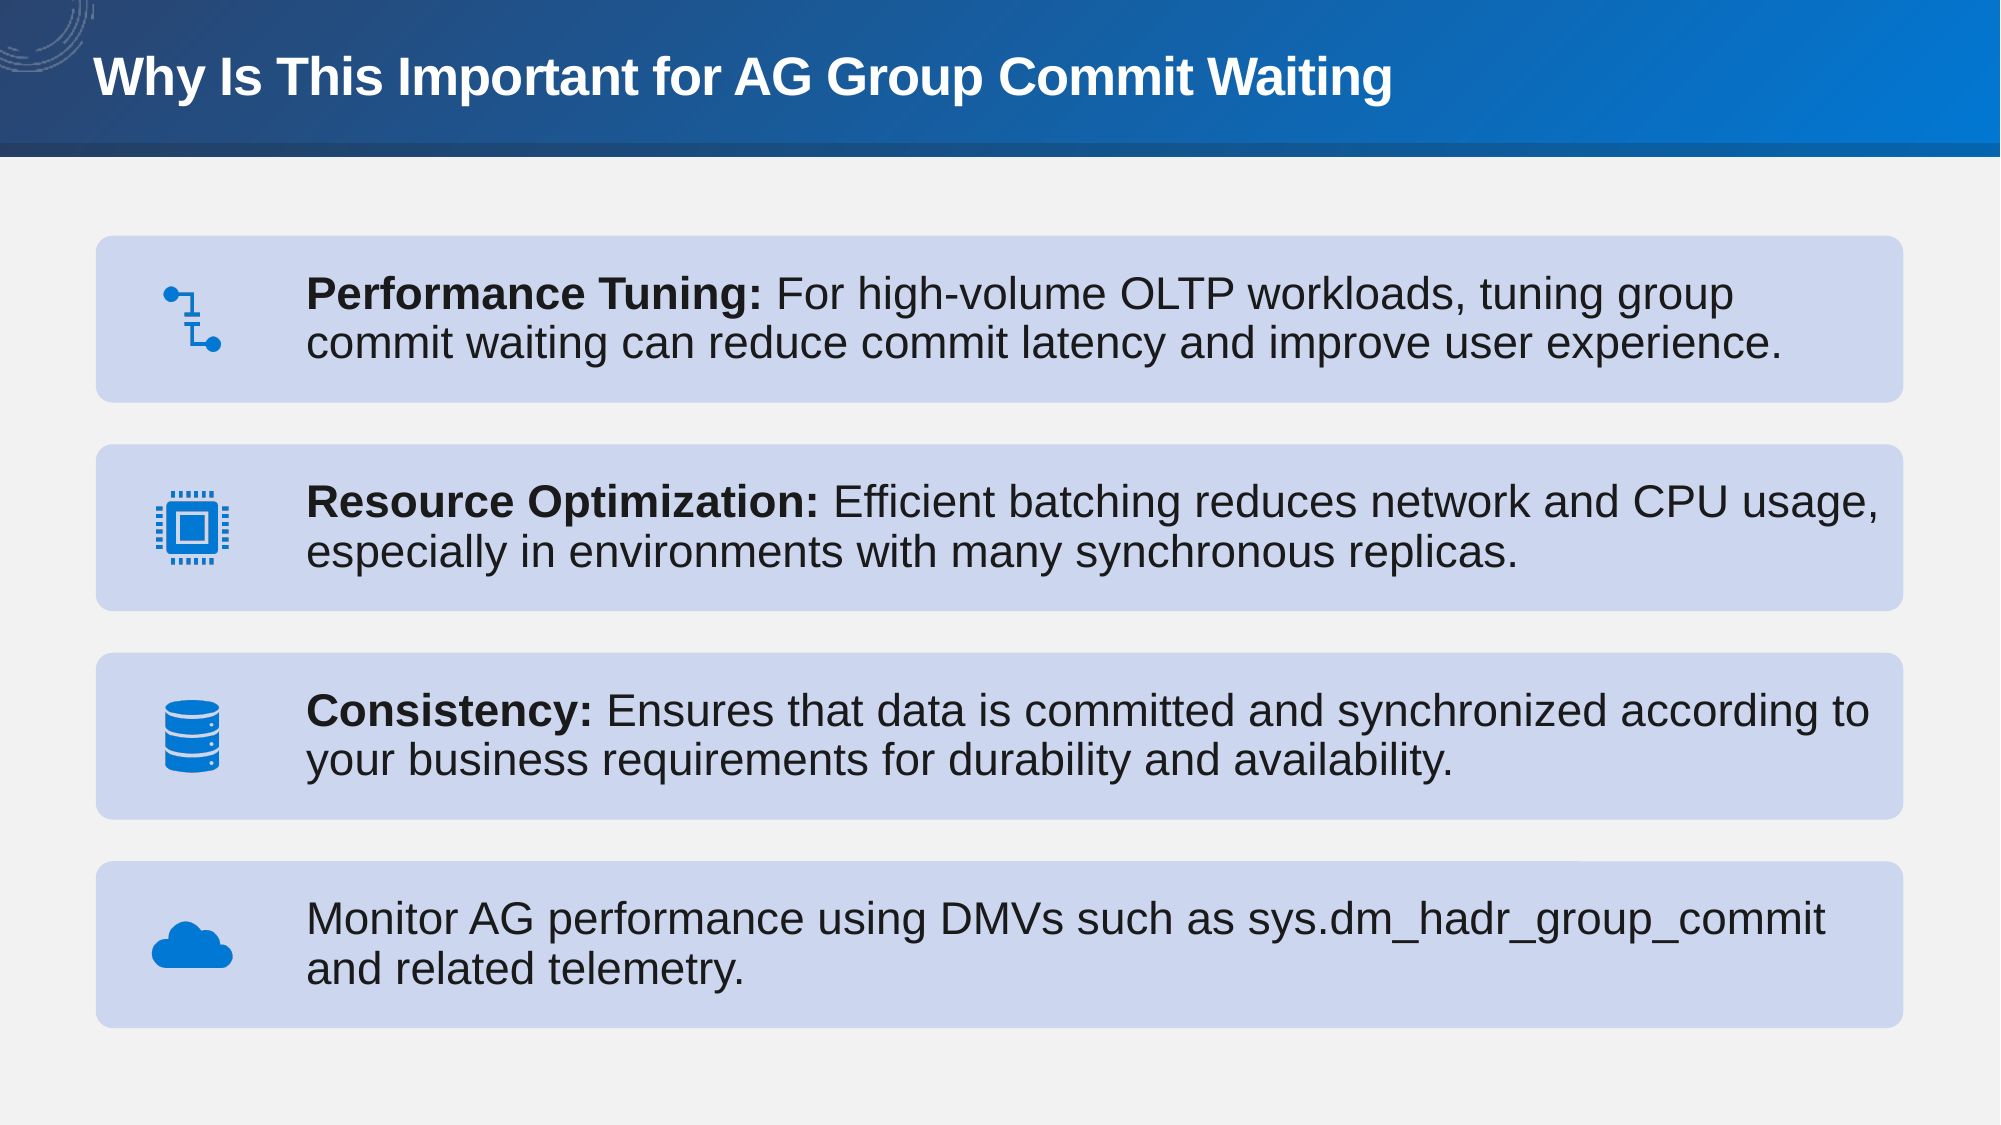

# Why Is This Important for AG Group Commit Waiting
Performance Tuning: For high-volume OLTP workloads, tuning group commit waiting can reduce commit latency and improve user experience.
Resource Optimization: Efficient batching reduces network and CPU usage, especially in environments with many synchronous replicas.
Consistency: Ensures that data is committed and synchronized according to your business requirements for durability and availability.
Monitor AG performance using DMVs such as sys.dm_hadr_group_commit and related telemetry.